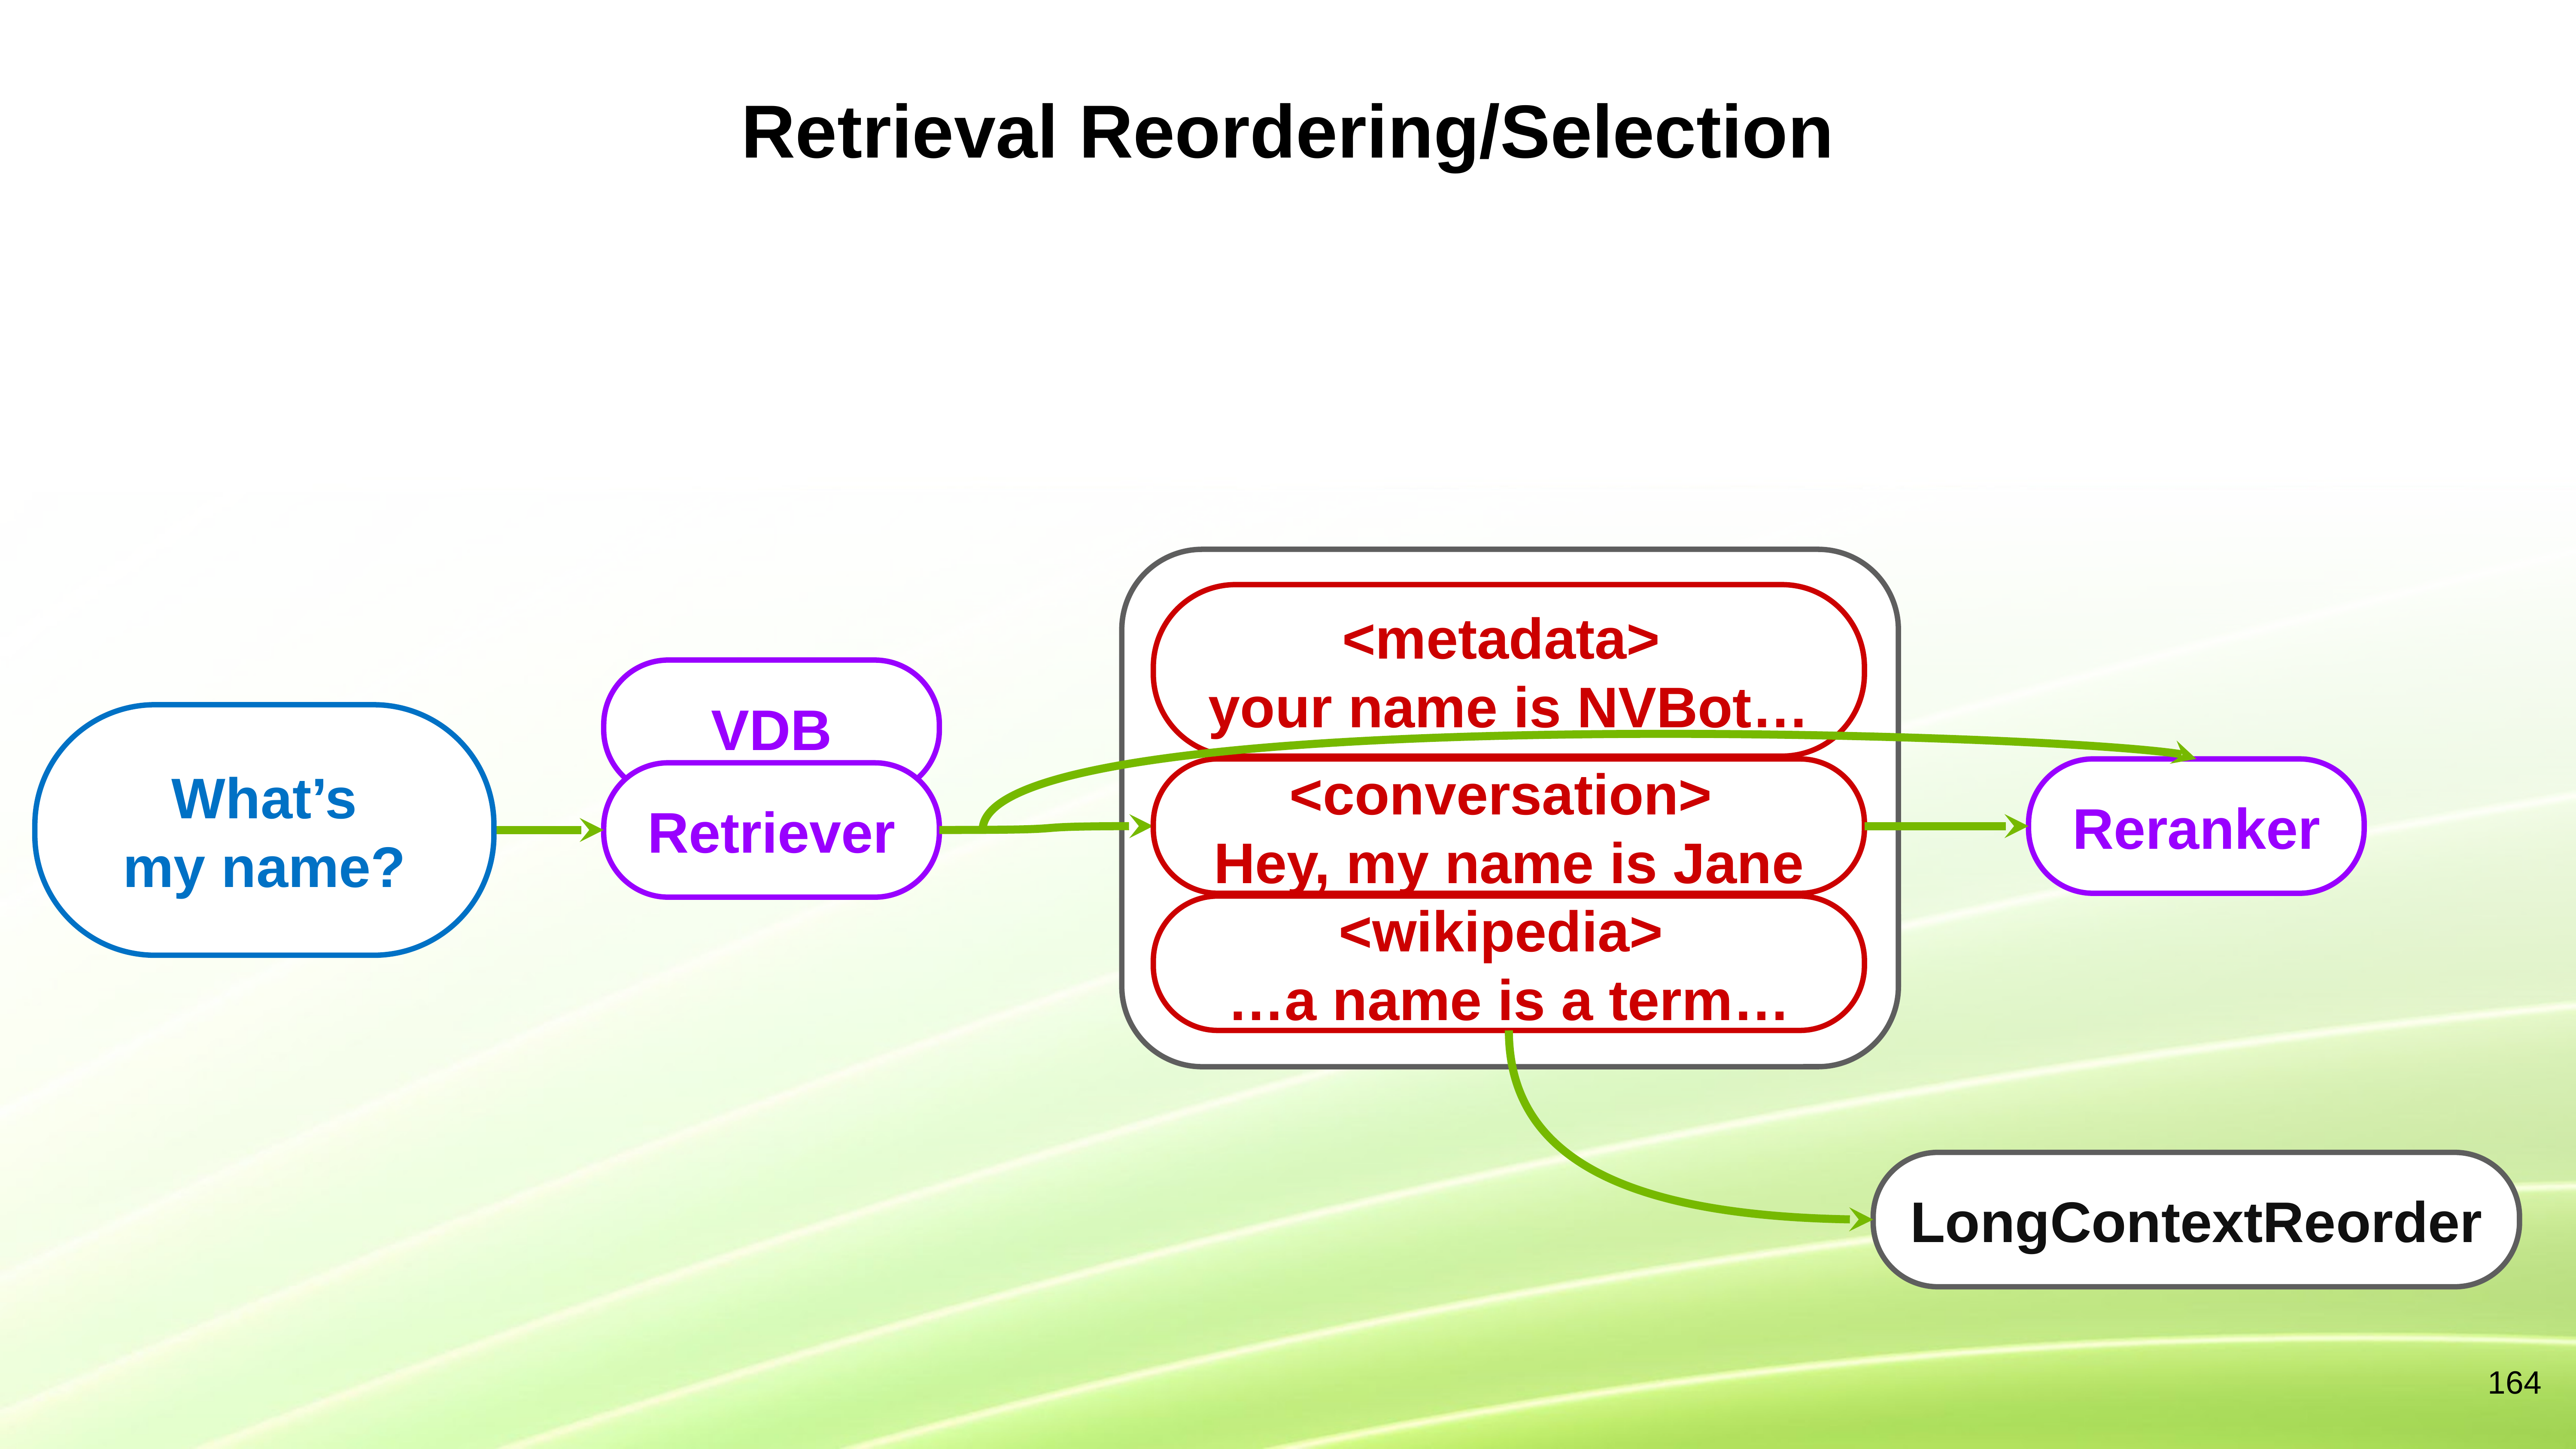

# Retrieval Reordering/Selection

<metadata>
your name is NVBot…
VDB
What’s
my name?
<conversation>
Hey, my name is Jane
Reranker
Retriever
<wikipedia>
…a name is a term…
LongContextReorder
164